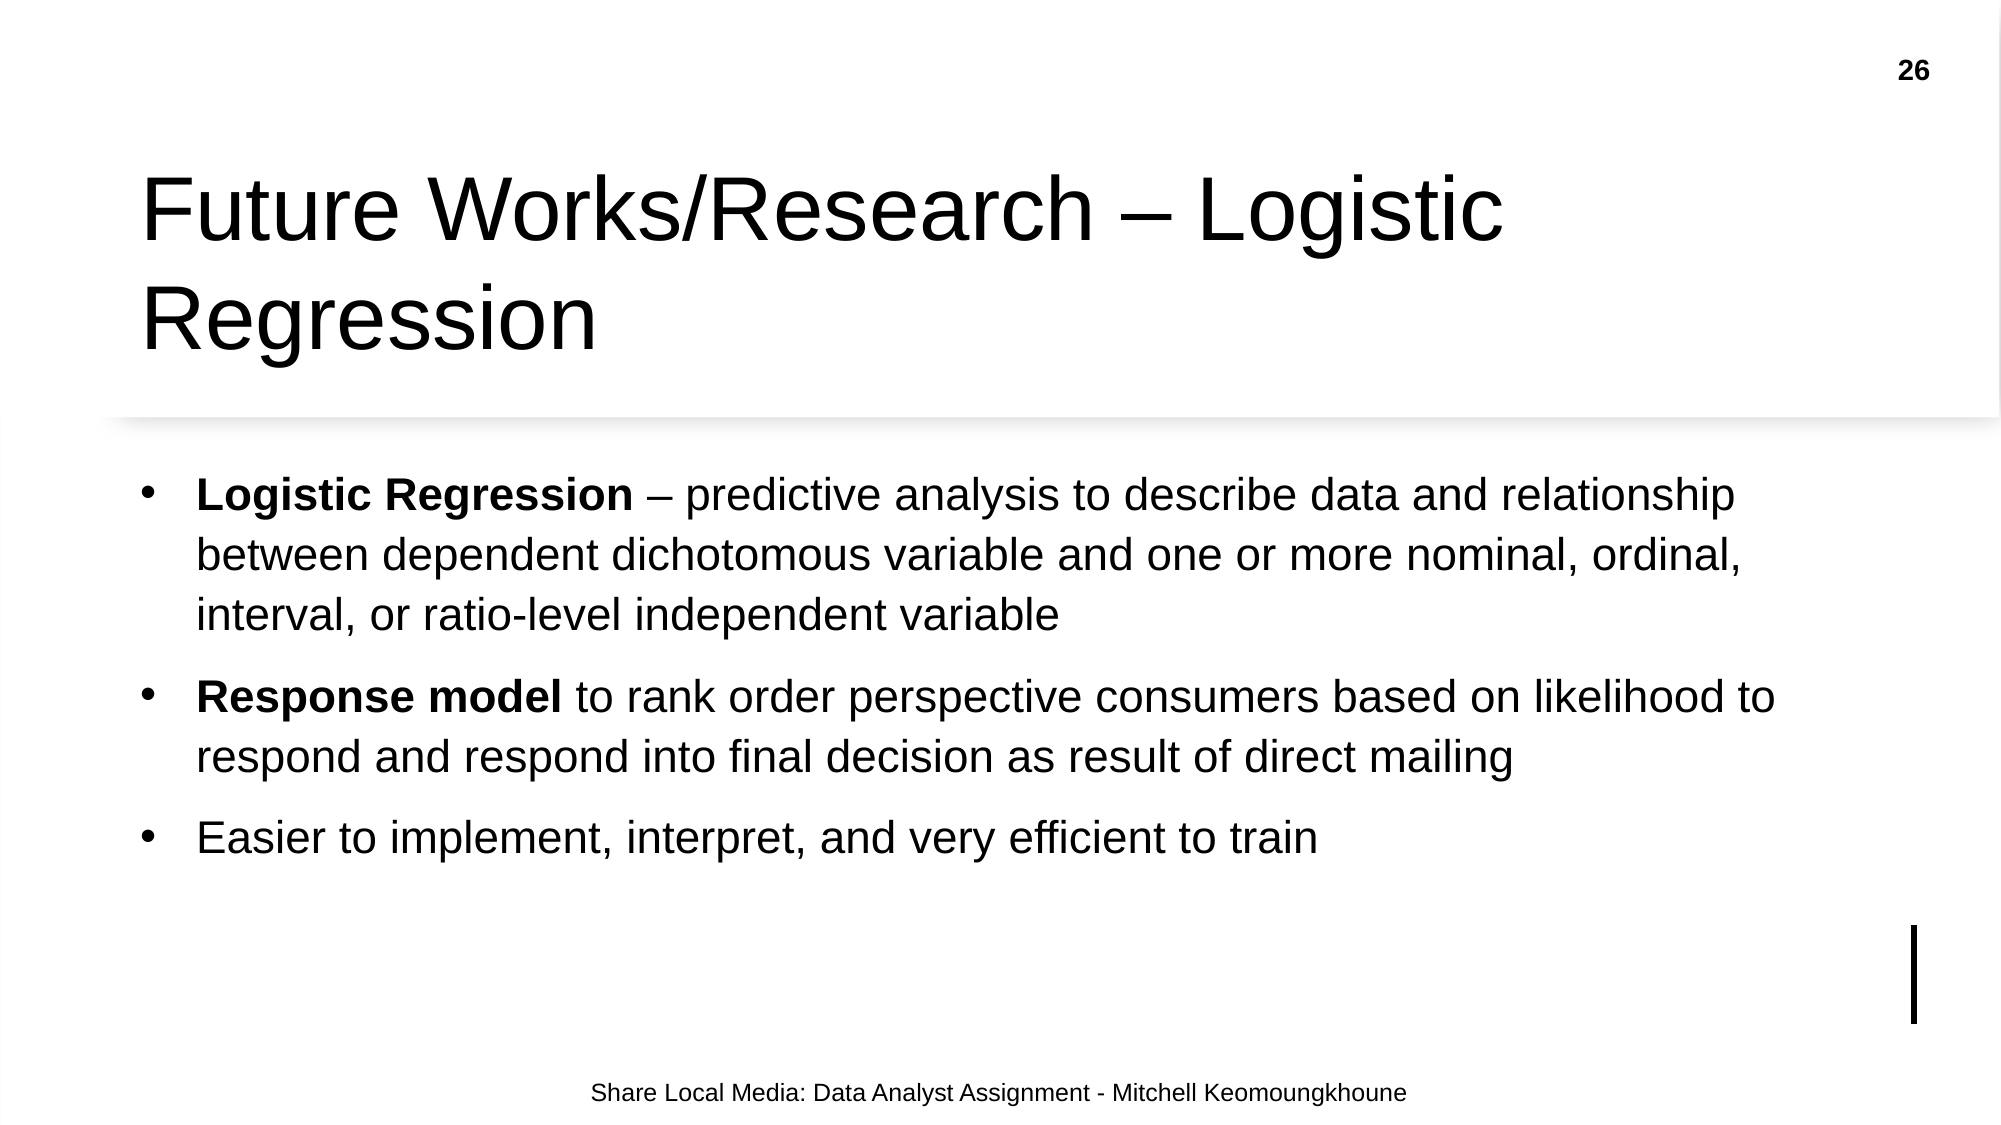

26
# Future Works/Research – Logistic Regression
Logistic Regression – predictive analysis to describe data and relationship between dependent dichotomous variable and one or more nominal, ordinal, interval, or ratio-level independent variable
Response model to rank order perspective consumers based on likelihood to respond and respond into final decision as result of direct mailing
Easier to implement, interpret, and very efficient to train
Share Local Media: Data Analyst Assignment - Mitchell Keomoungkhoune